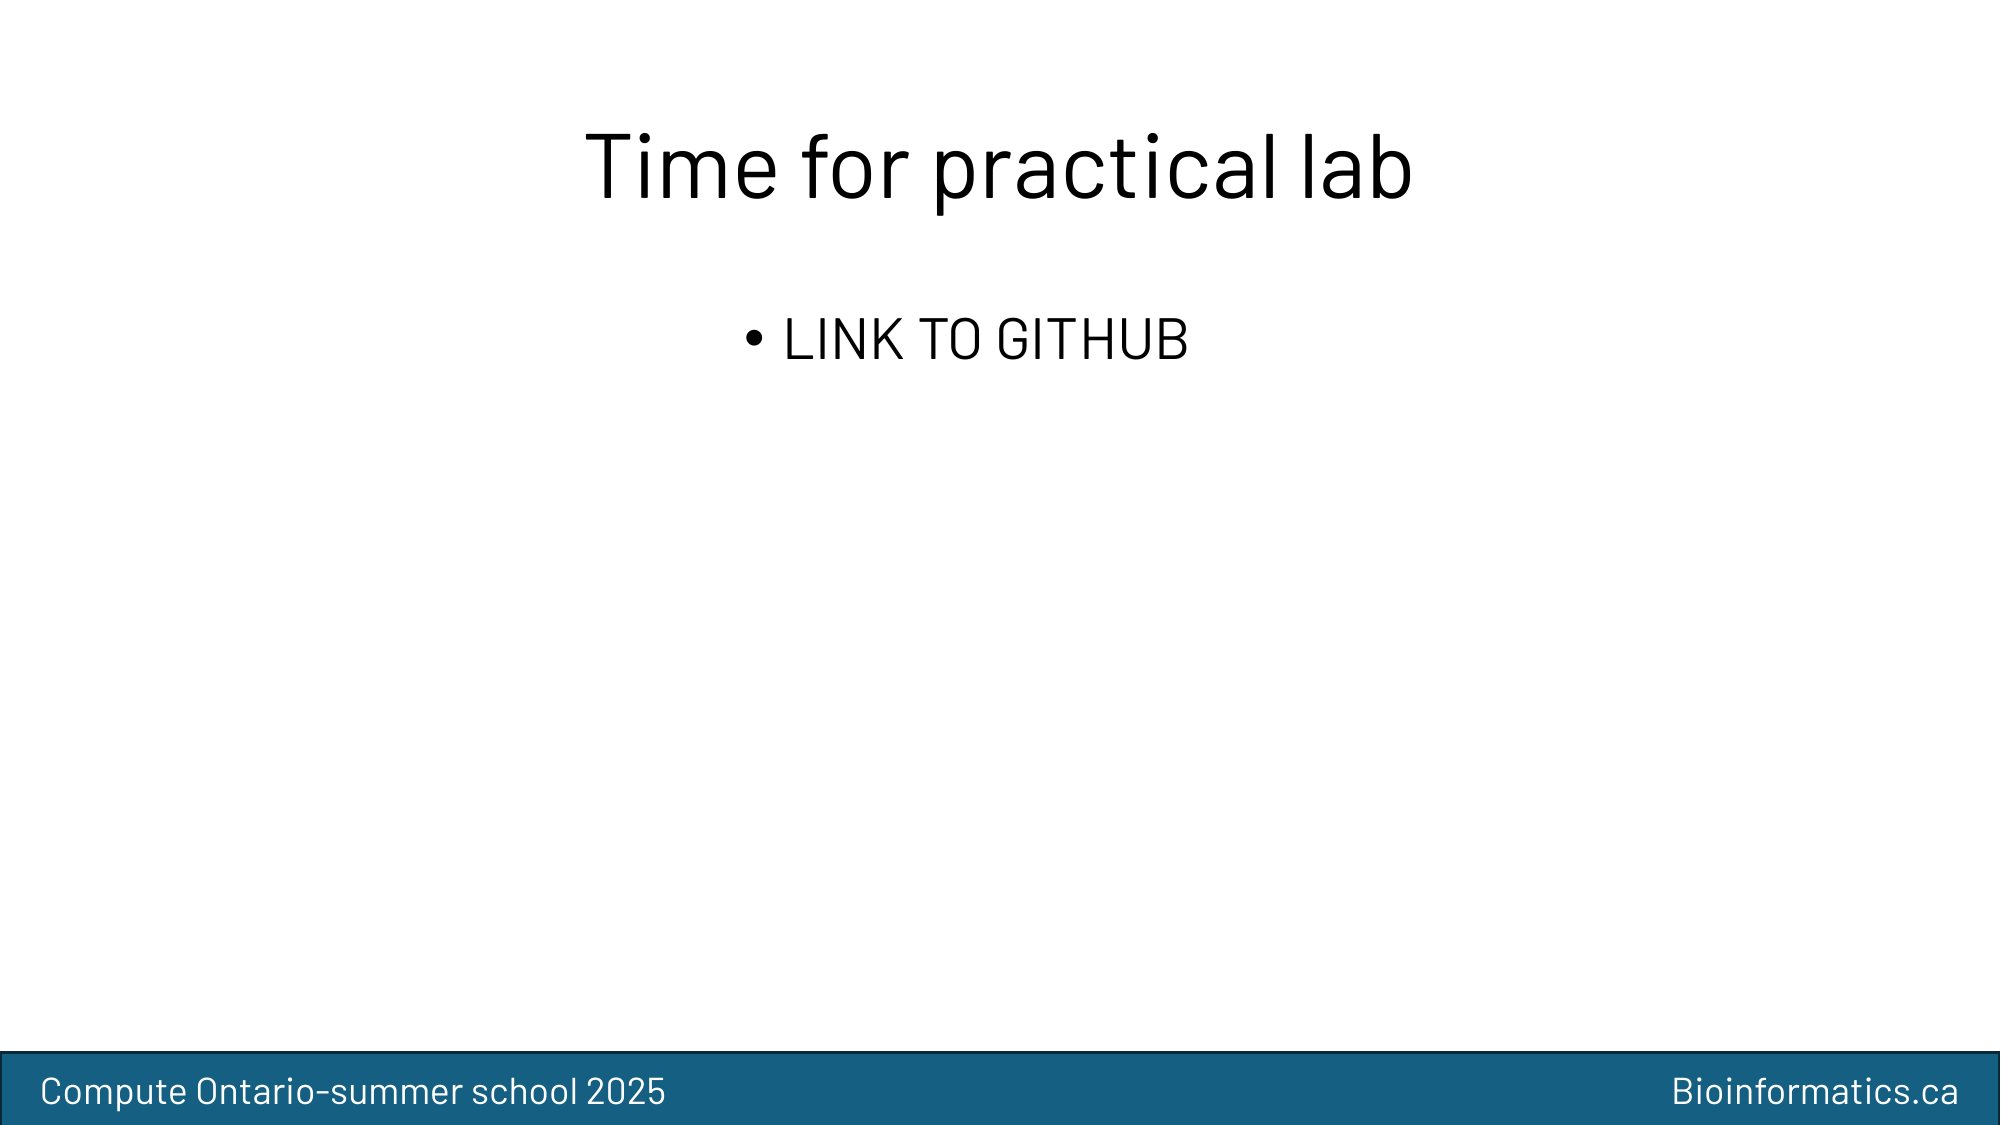

# Time for practical lab
LINK TO GITHUB
Compute Ontario-summer school 2025                                                                                                                                      Bioinformatics.ca